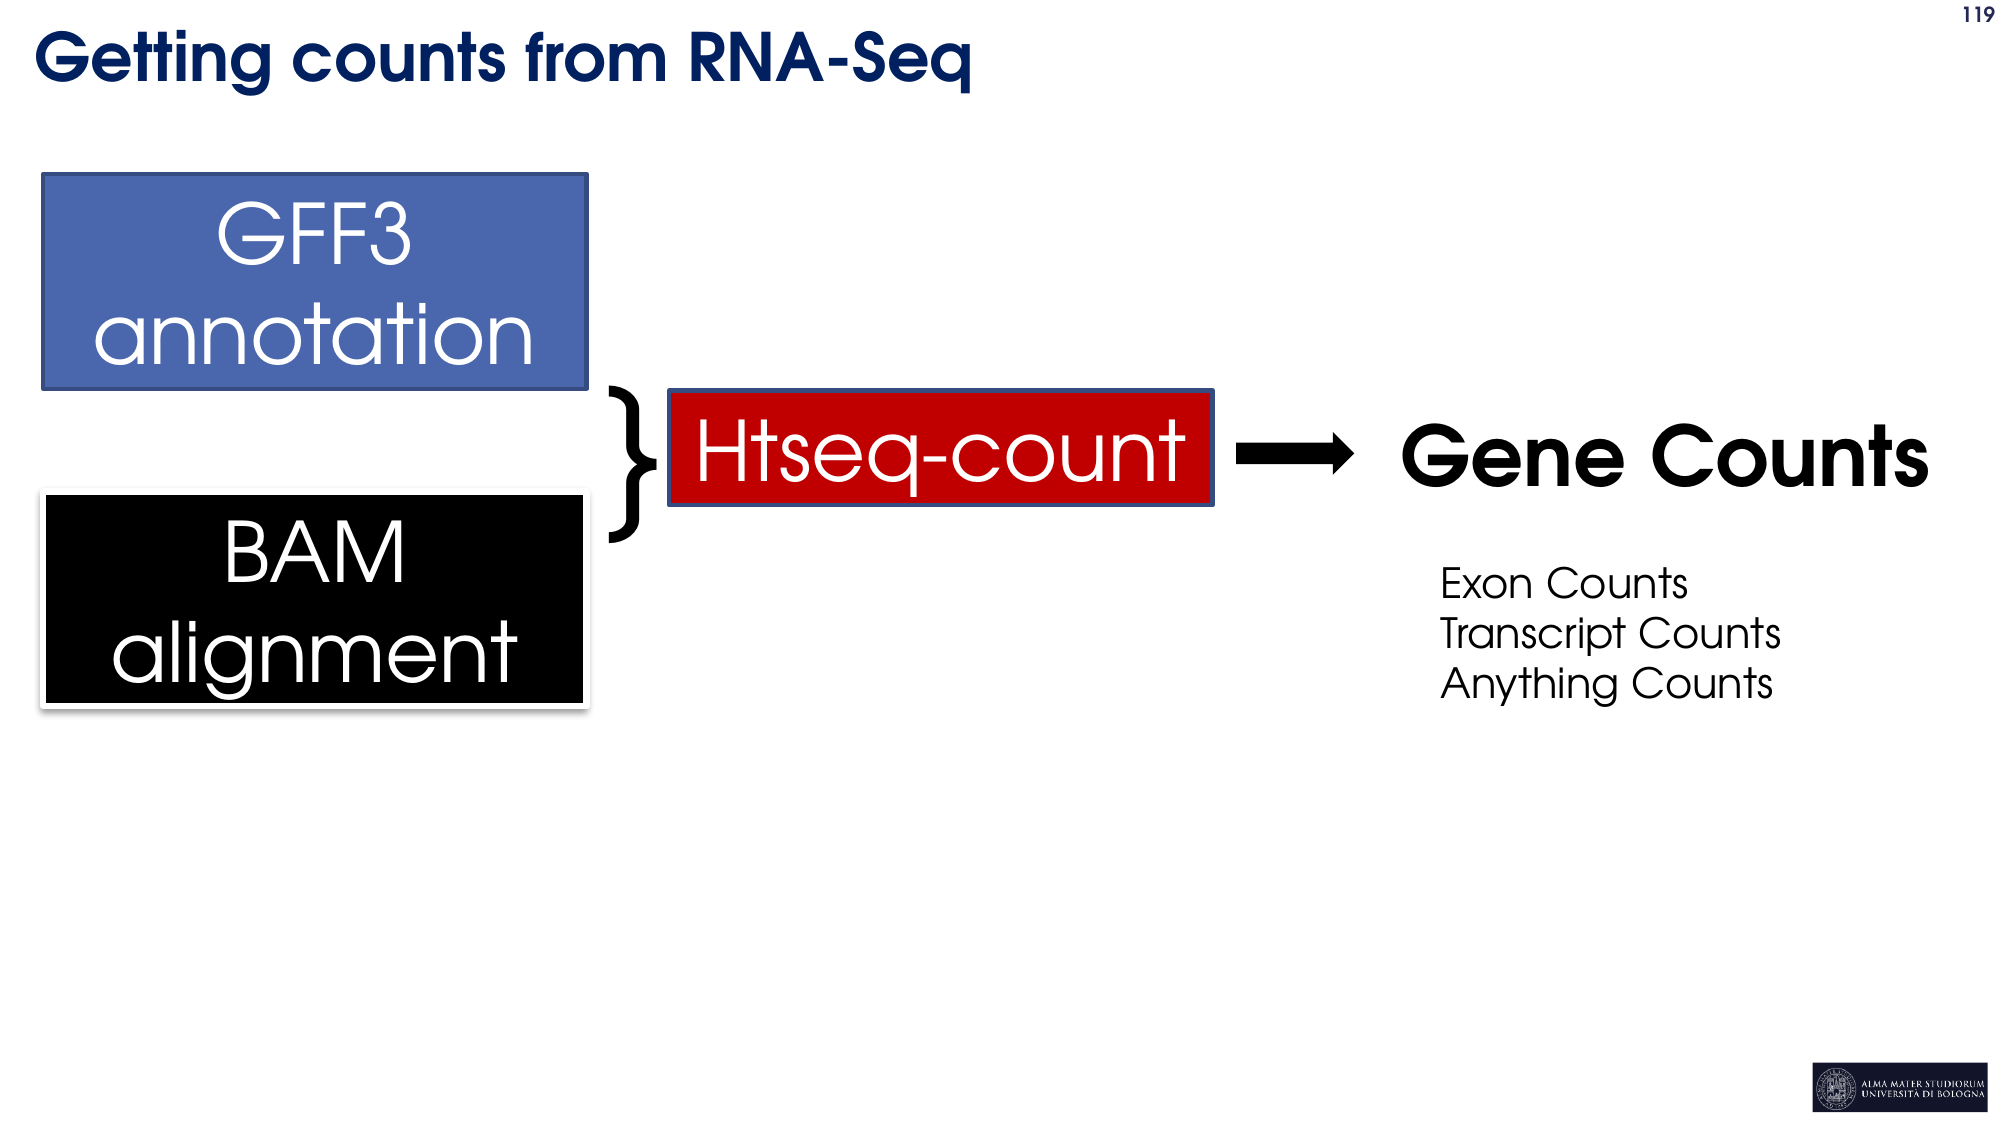

Getting counts from RNA-Seq
GFF3 annotation
}
Htseq-count
Gene Counts

BAM alignment
Exon Counts
Transcript Counts
Anything Counts